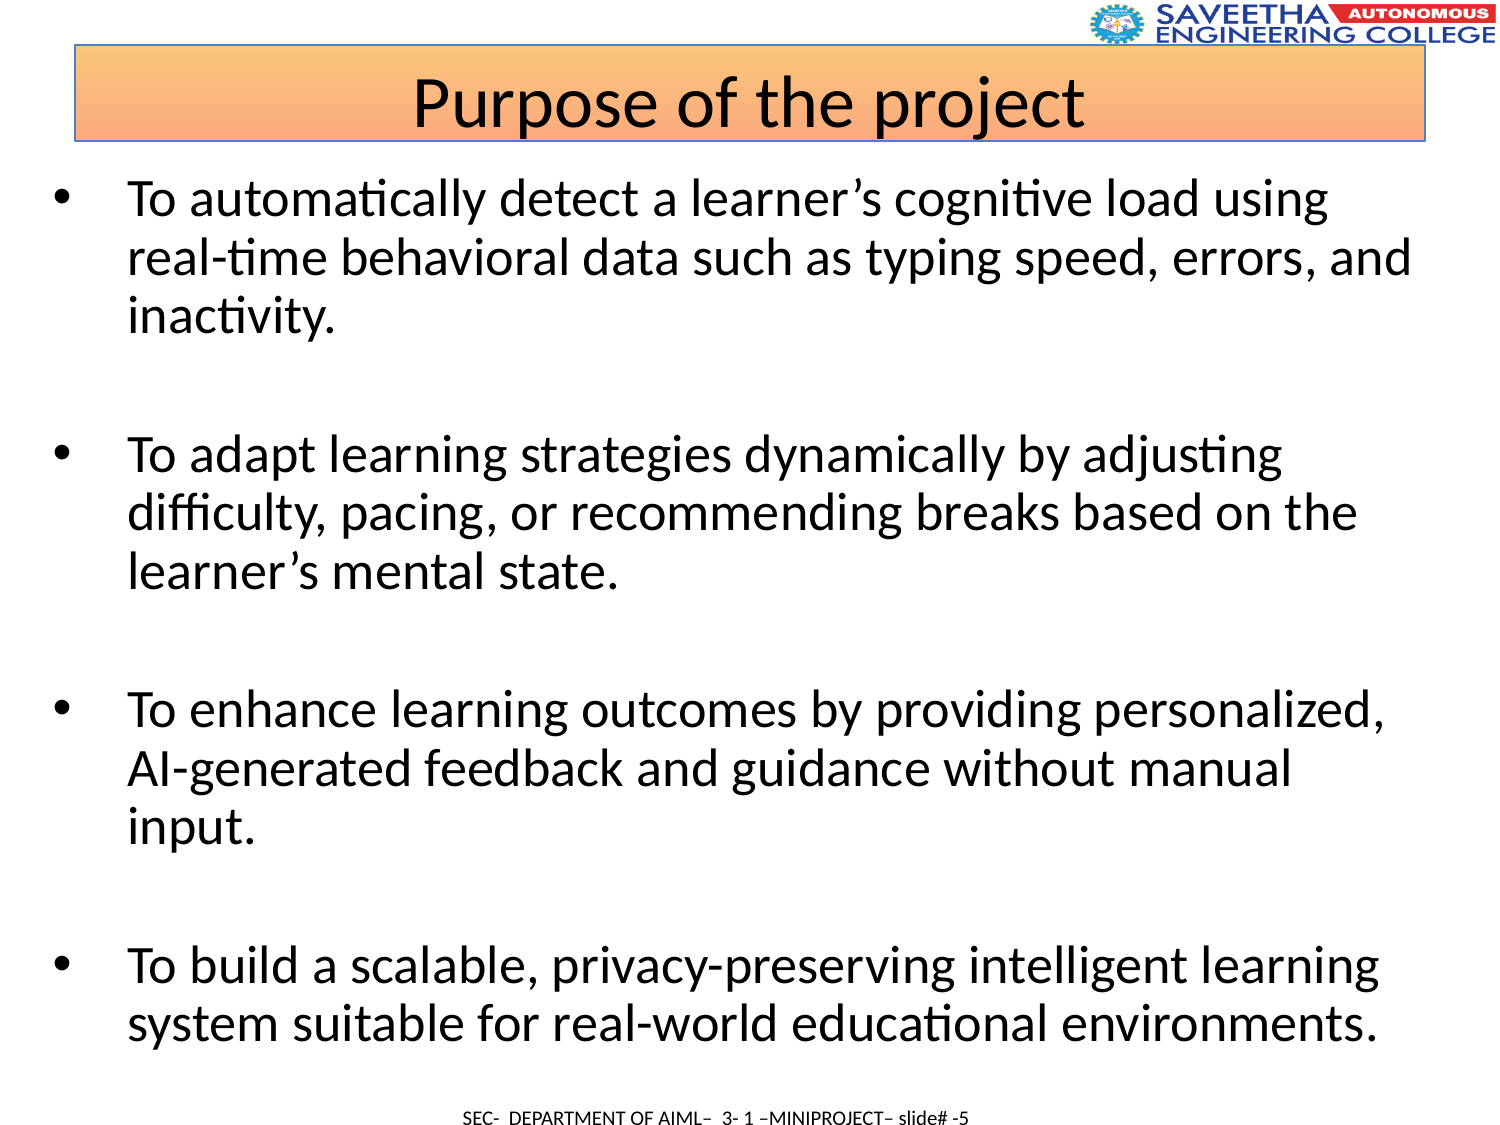

Purpose of the project
To automatically detect a learner’s cognitive load using real-time behavioral data such as typing speed, errors, and inactivity.

To adapt learning strategies dynamically by adjusting difficulty, pacing, or recommending breaks based on the learner’s mental state.

To enhance learning outcomes by providing personalized, AI-generated feedback and guidance without manual input.

To build a scalable, privacy-preserving intelligent learning system suitable for real-world educational environments.